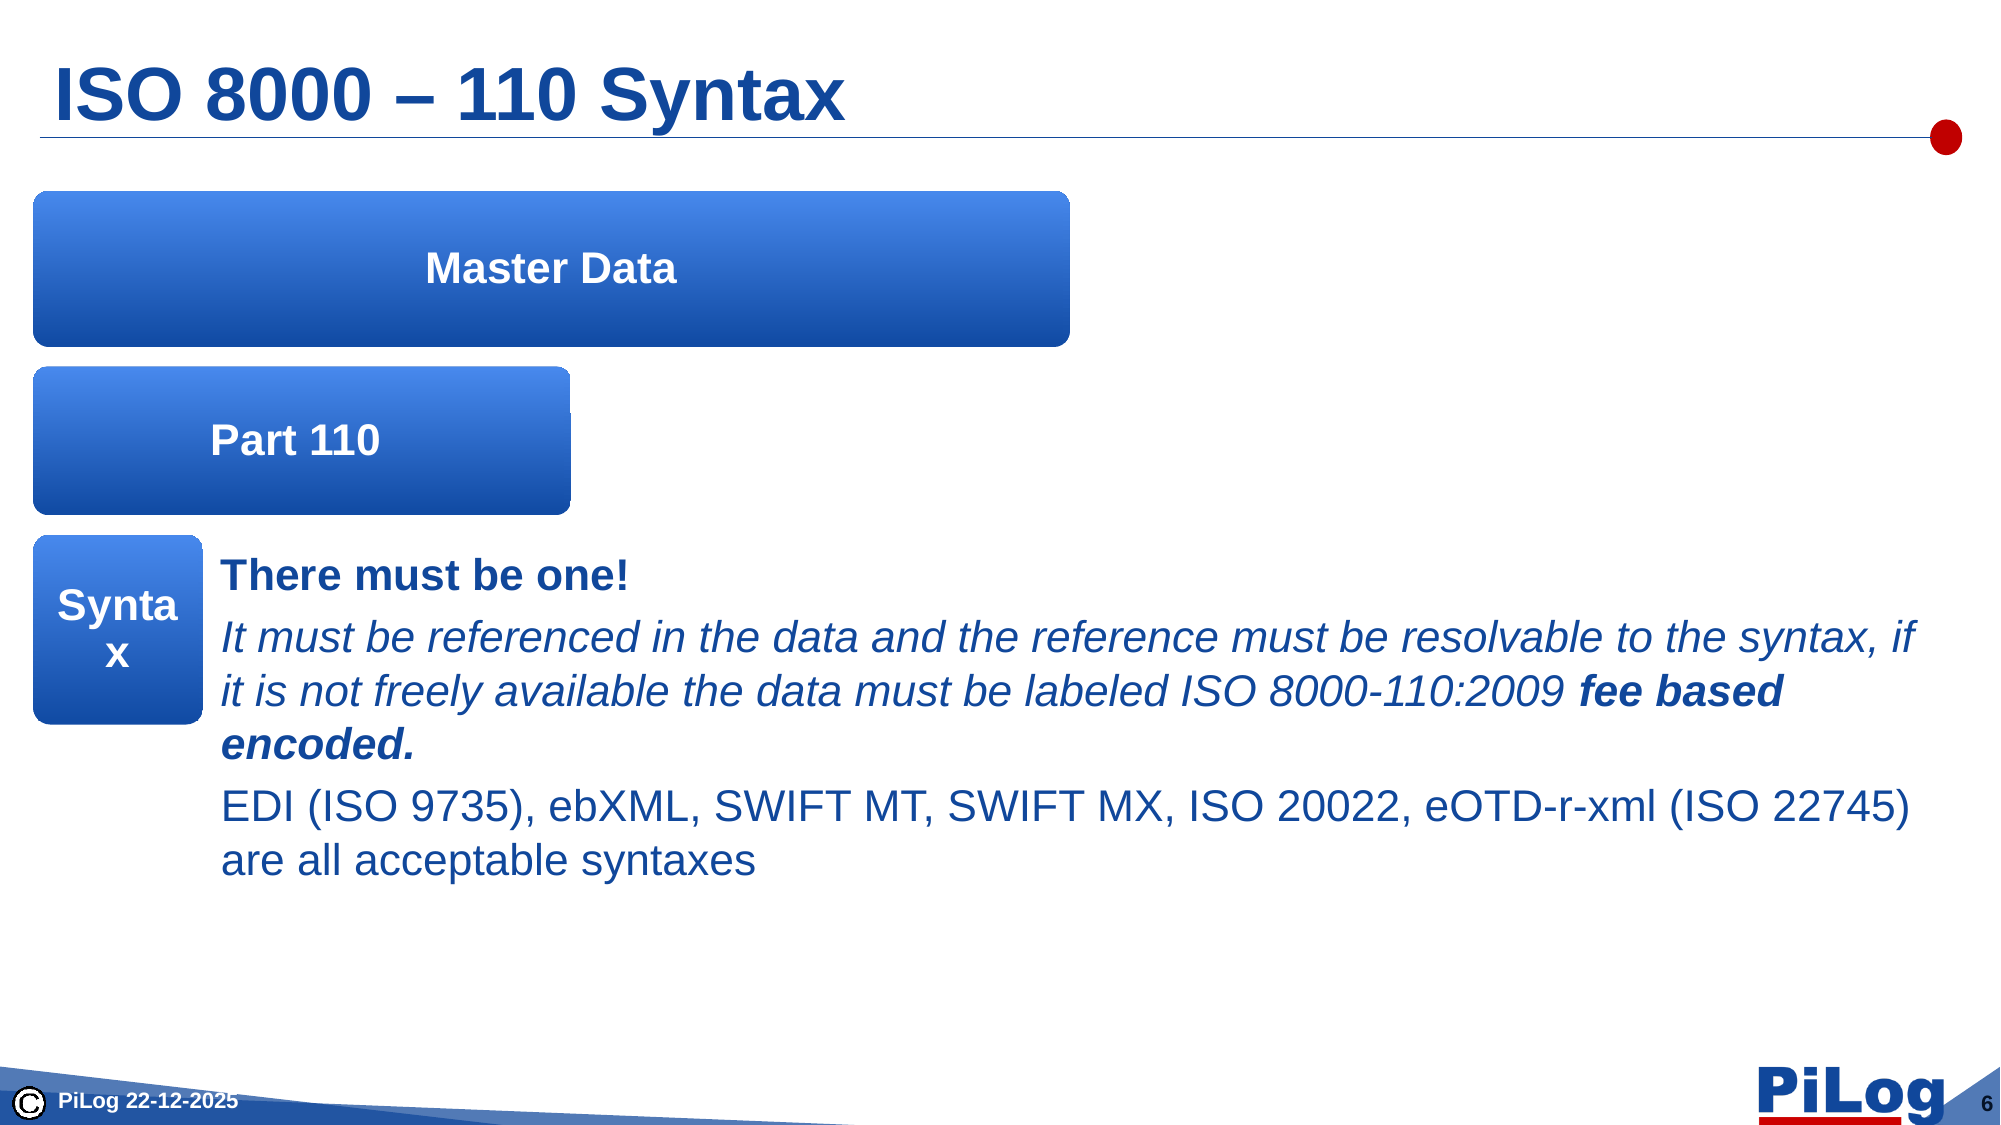

# ISO 8000 – 110 Syntax

Master Data

Part 110

Syntax
There must be one!
It must be referenced in the data and the reference must be resolvable to the syntax, if it is not freely available the data must be labeled ISO 8000-110:2009 fee based encoded.
EDI (ISO 9735), ebXML, SWIFT MT, SWIFT MX, ISO 20022, eOTD-r-xml (ISO 22745) are all acceptable syntaxes
PiLog 22-12-2025
6